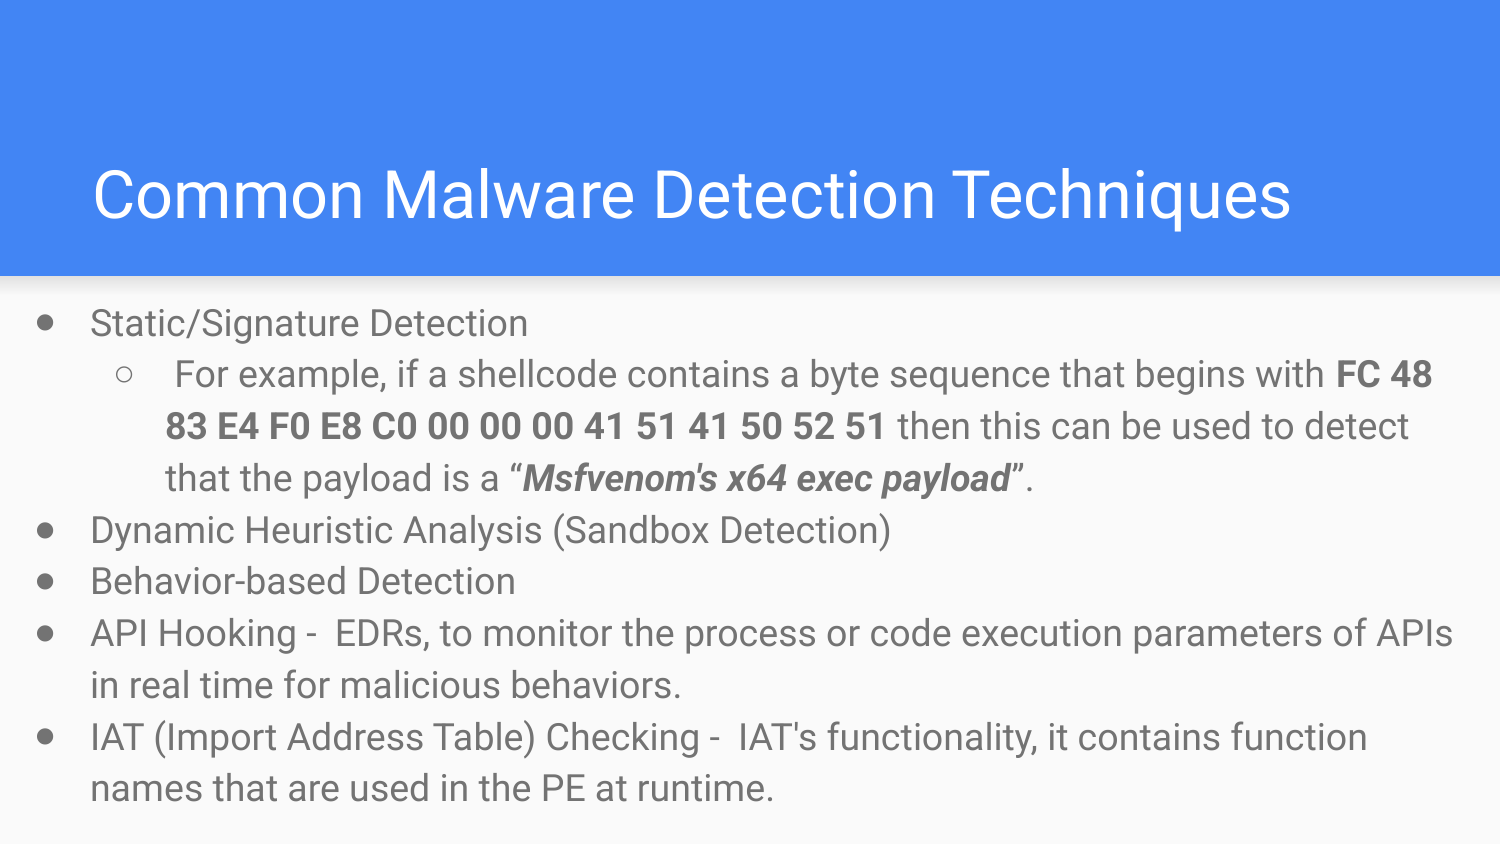

# Common Malware Detection Techniques
Static/Signature Detection
 For example, if a shellcode contains a byte sequence that begins with FC 48 83 E4 F0 E8 C0 00 00 00 41 51 41 50 52 51 then this can be used to detect that the payload is a “Msfvenom's x64 exec payload”.
Dynamic Heuristic Analysis (Sandbox Detection)
Behavior-based Detection
API Hooking -  EDRs, to monitor the process or code execution parameters of APIs in real time for malicious behaviors.
IAT (Import Address Table) Checking -  IAT's functionality, it contains function names that are used in the PE at runtime.